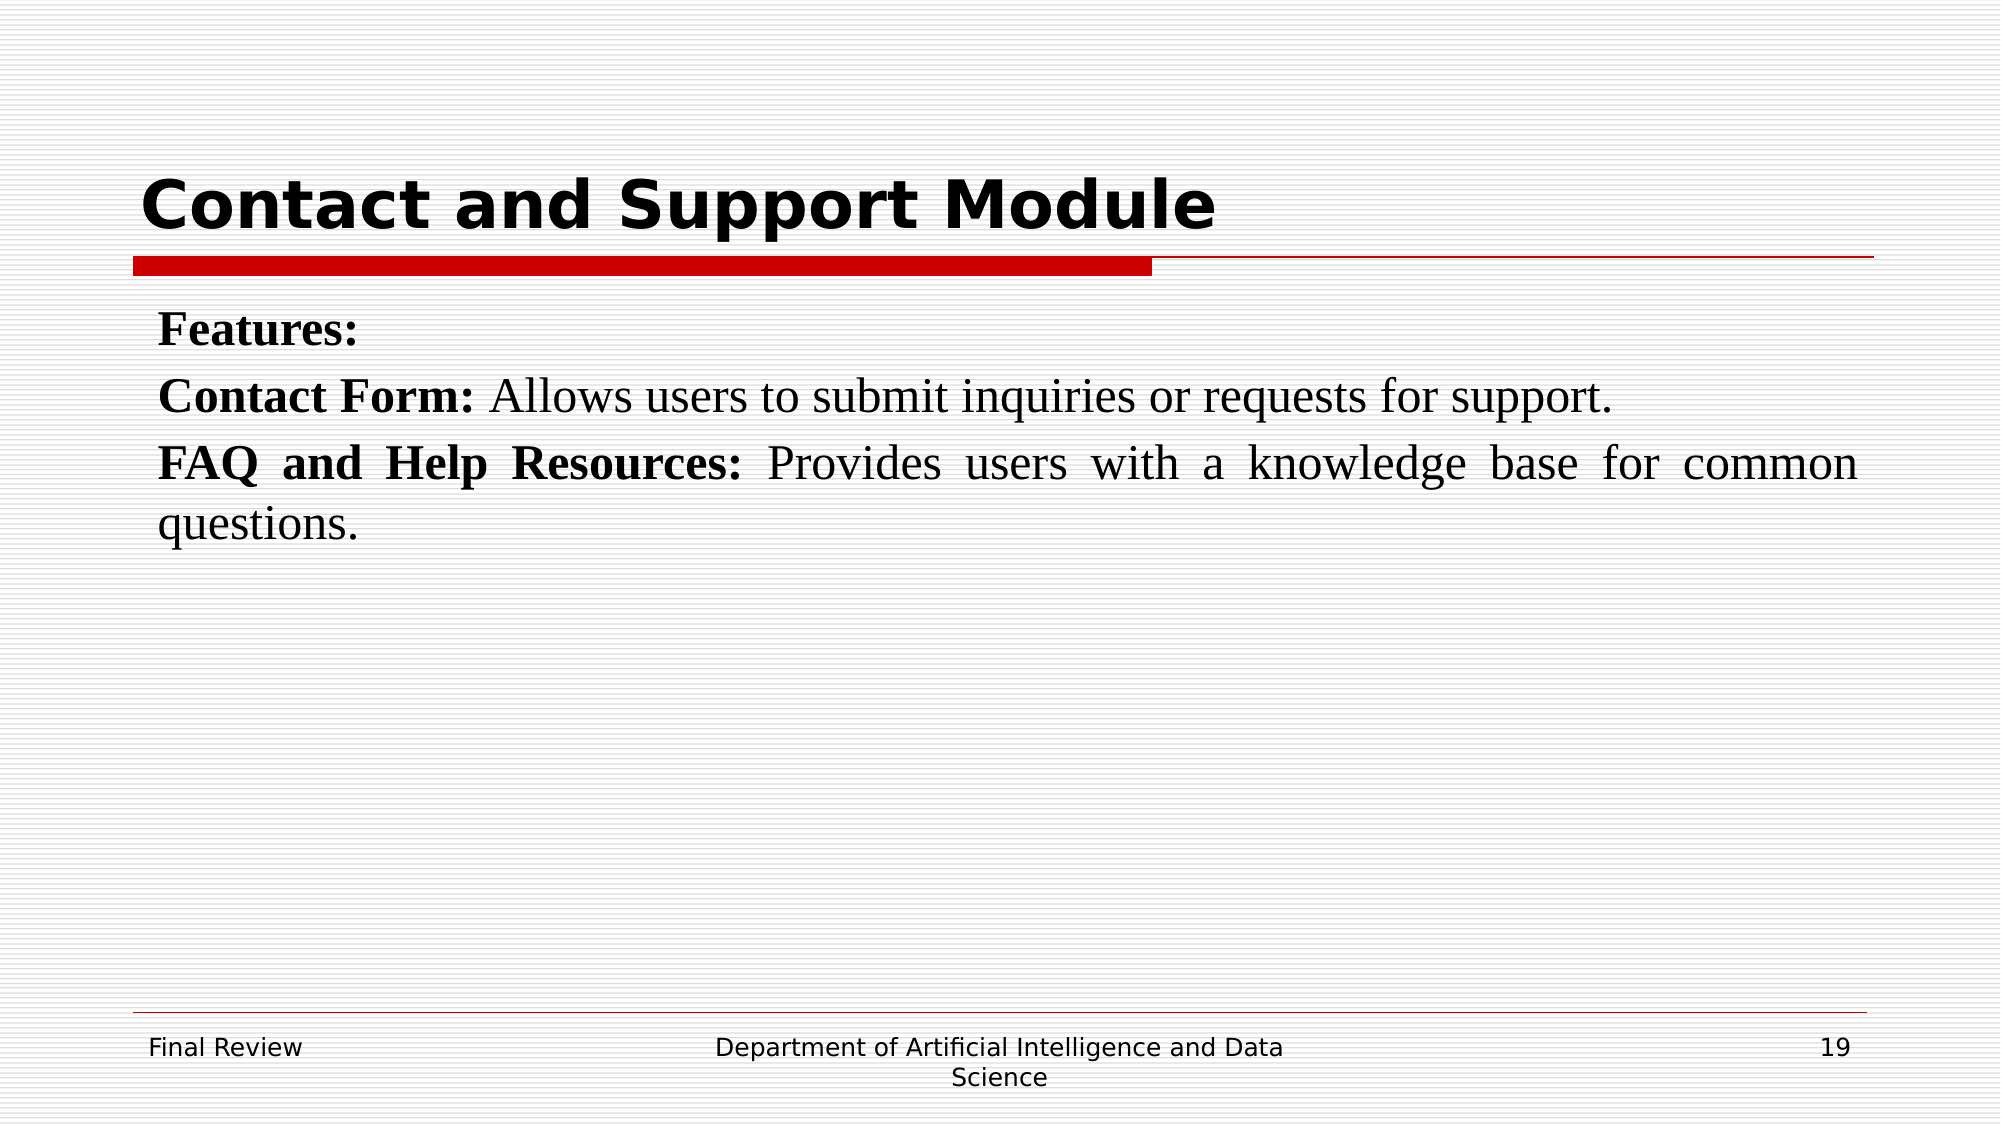

# Contact and Support Module
Features:
Contact Form: Allows users to submit inquiries or requests for support.
FAQ and Help Resources: Provides users with a knowledge base for common questions.
Final Review

Department of Artificial Intelligence and Data Science
19